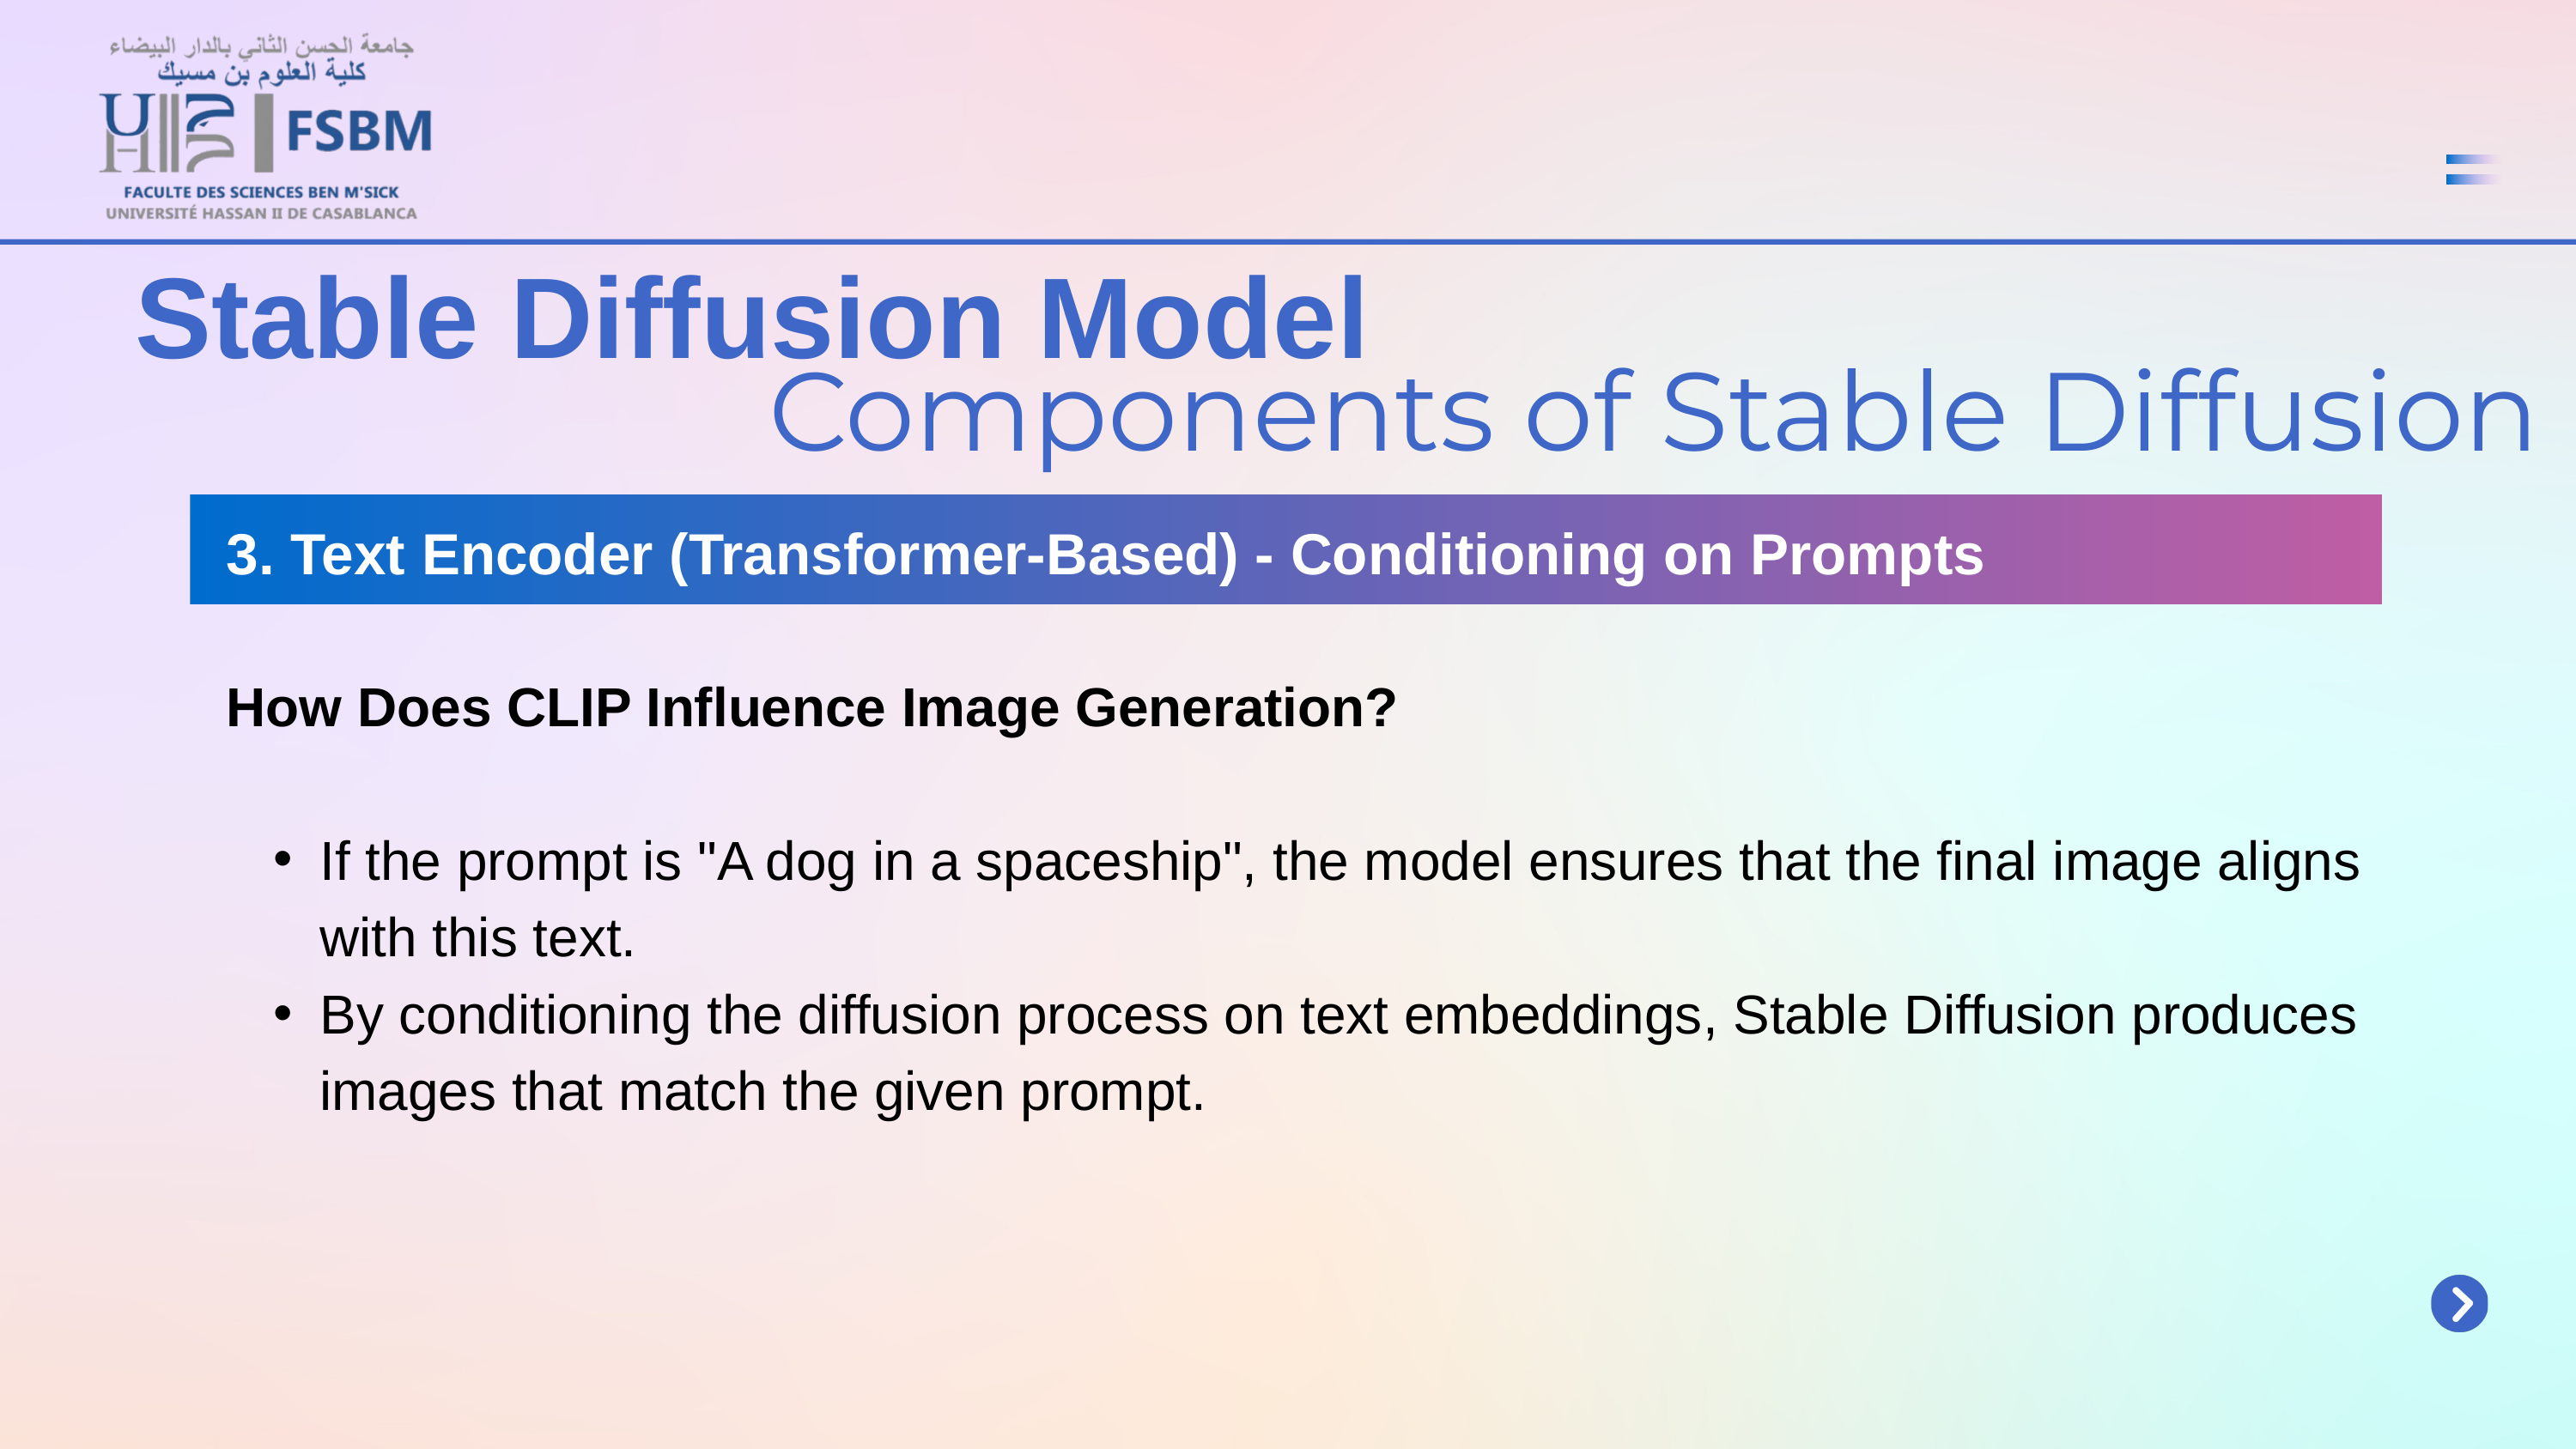

Stable Diffusion Model
Components of Stable Diffusion

3. Text Encoder (Transformer-Based) - Conditioning on Prompts
How Does CLIP Influence Image Generation?

If the prompt is "A dog in a spaceship", the model ensures that the final image aligns with this text.
By conditioning the diffusion process on text embeddings, Stable Diffusion produces images that match the given prompt.